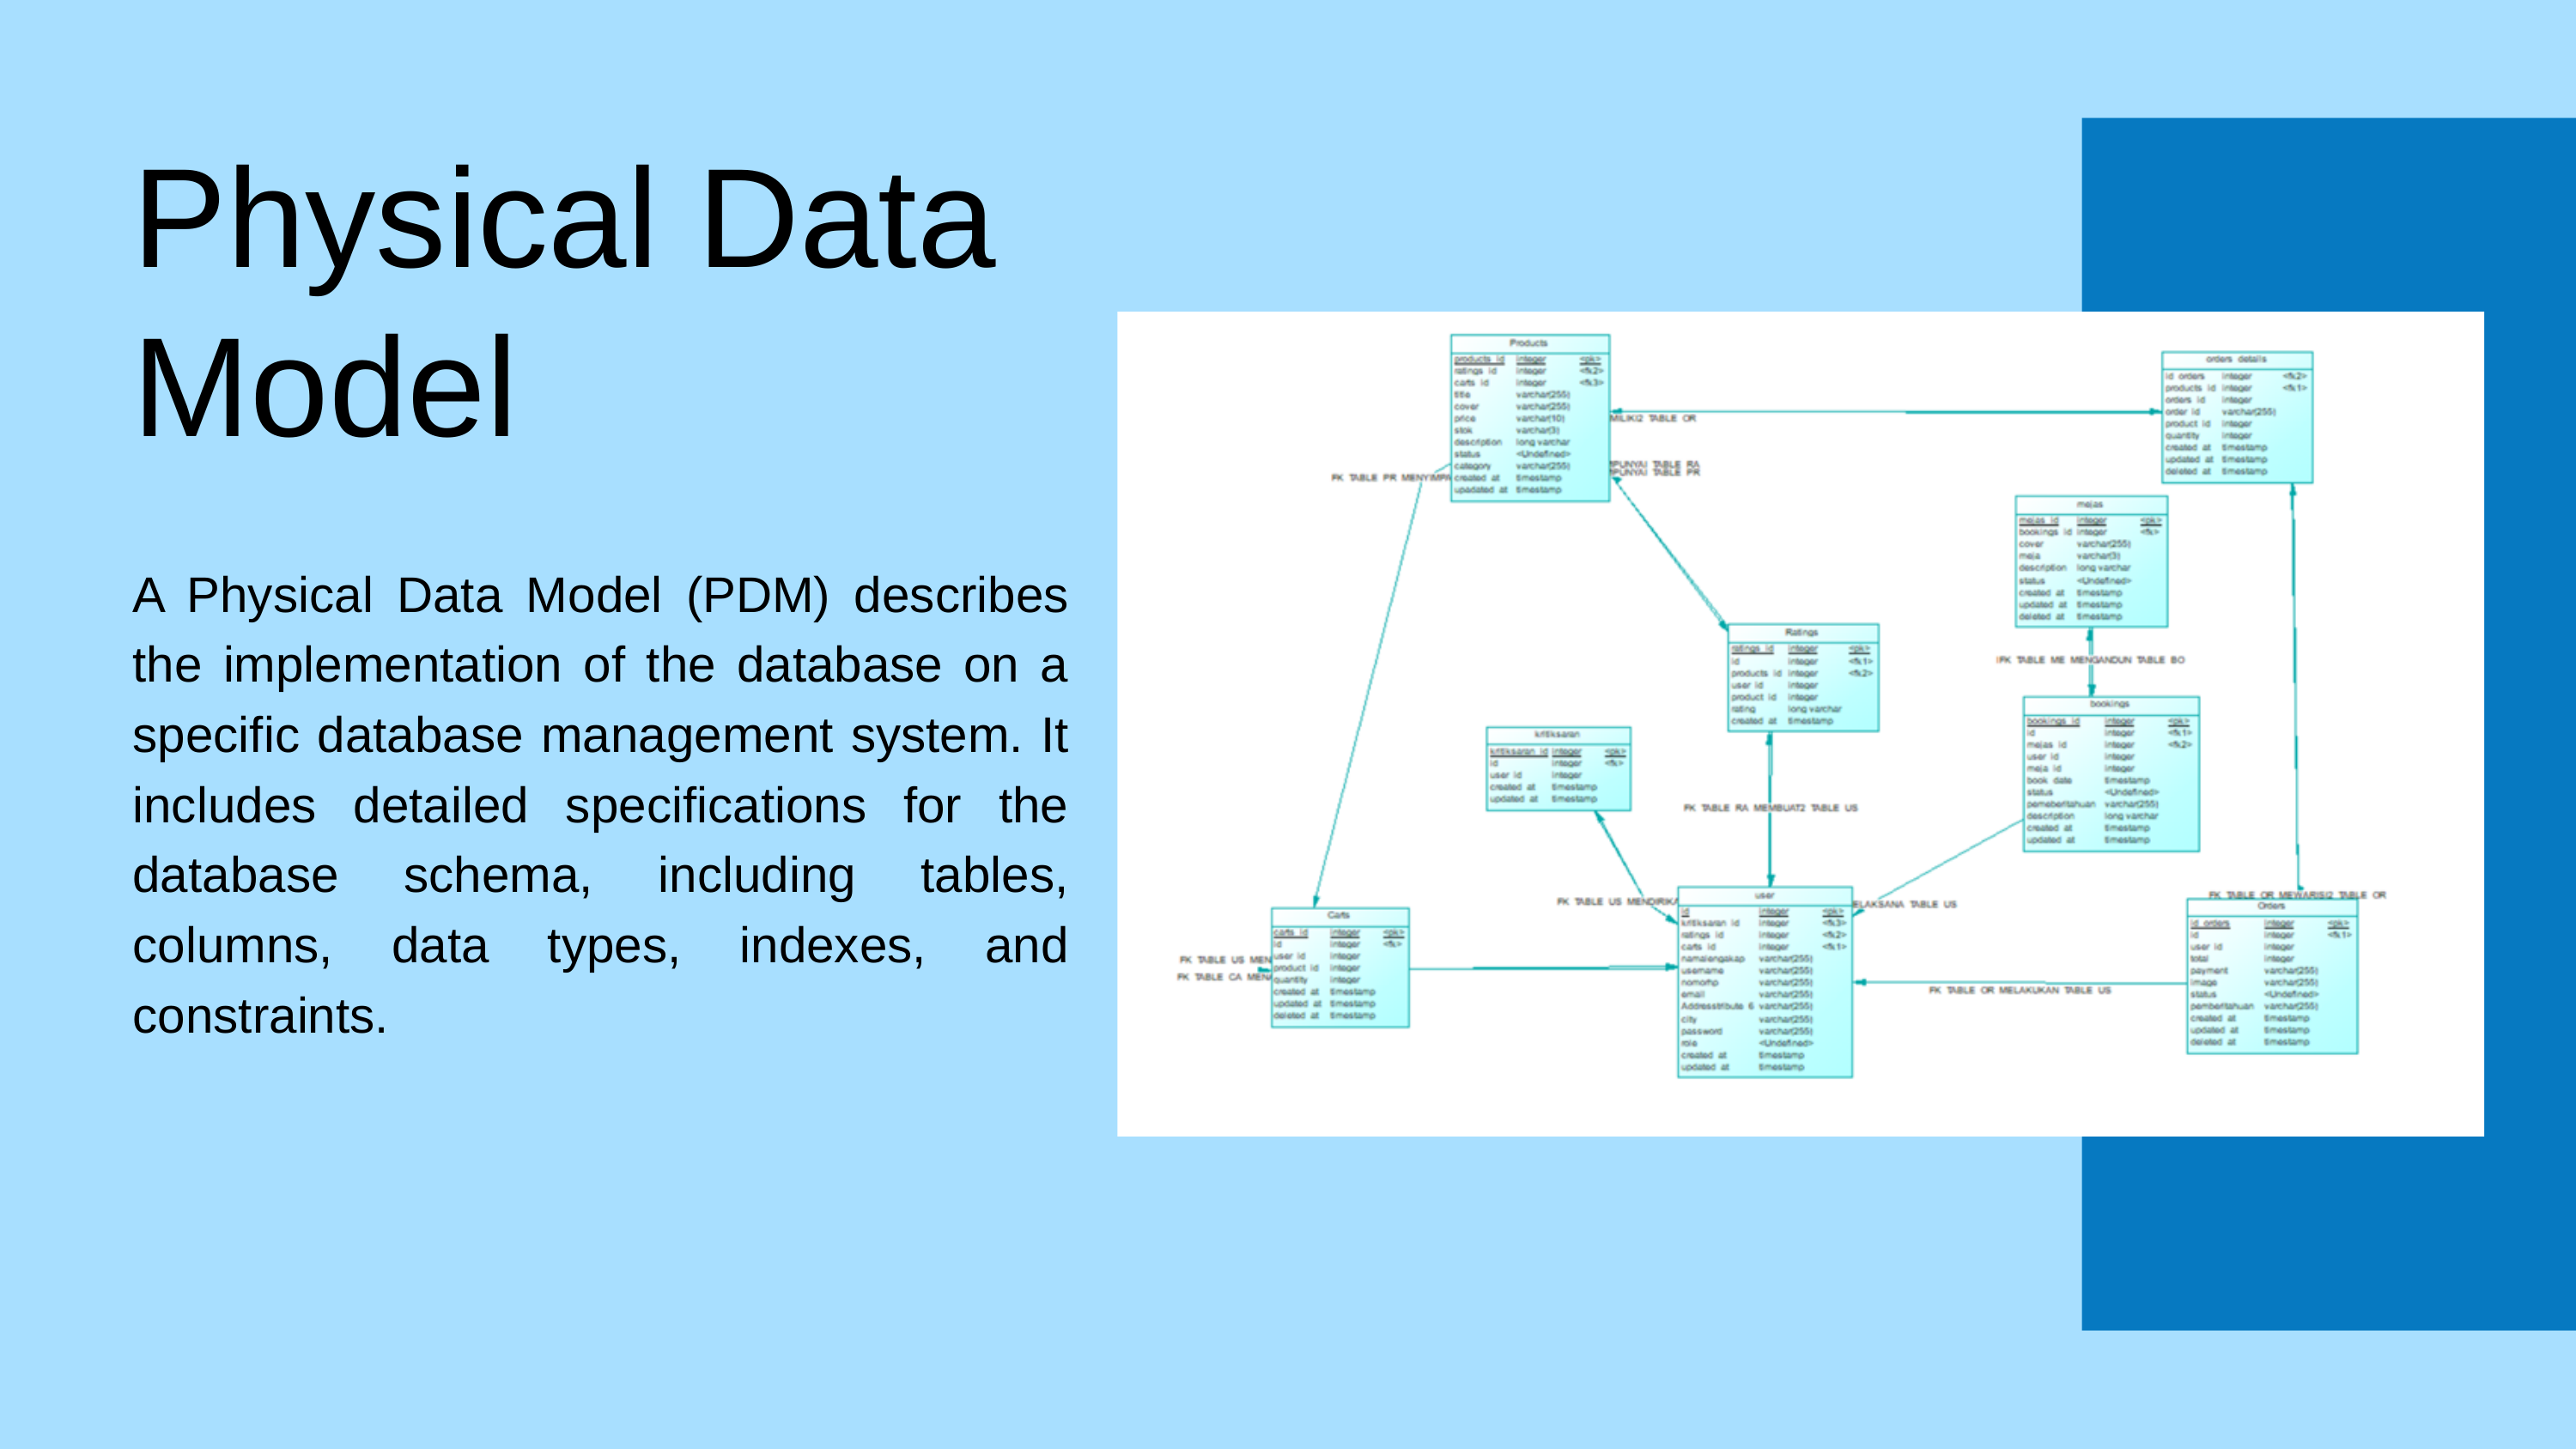

Physical Data Model
A Physical Data Model (PDM) describes the implementation of the database on a specific database management system. It includes detailed specifications for the database schema, including tables, columns, data types, indexes, and constraints.